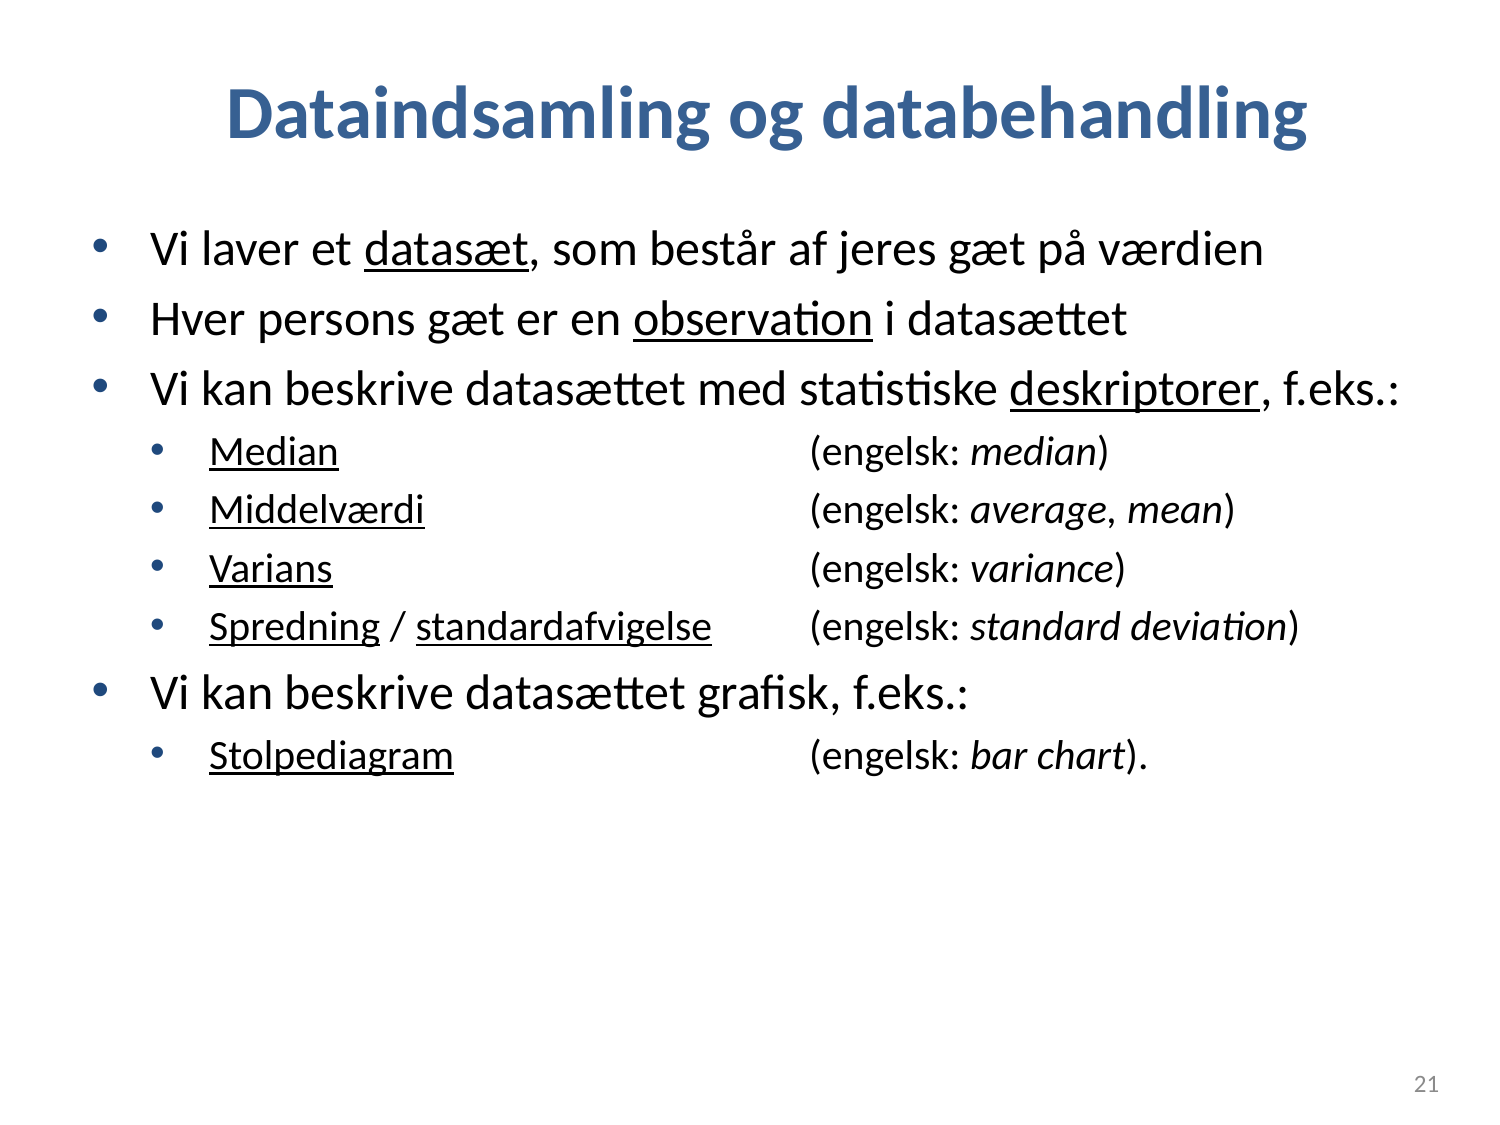

# Dataindsamling og databehandling
Vi laver et datasæt, som består af jeres gæt på værdien
Hver persons gæt er en observation i datasættet
Vi kan beskrive datasættet med statistiske deskriptorer, f.eks.:
Median 				(engelsk: median)
Middelværdi 			(engelsk: average, mean)
Varians 				(engelsk: variance)
Spredning / standardafvigelse 	(engelsk: standard deviation)
Vi kan beskrive datasættet grafisk, f.eks.:
Stolpediagram 			(engelsk: bar chart).
21